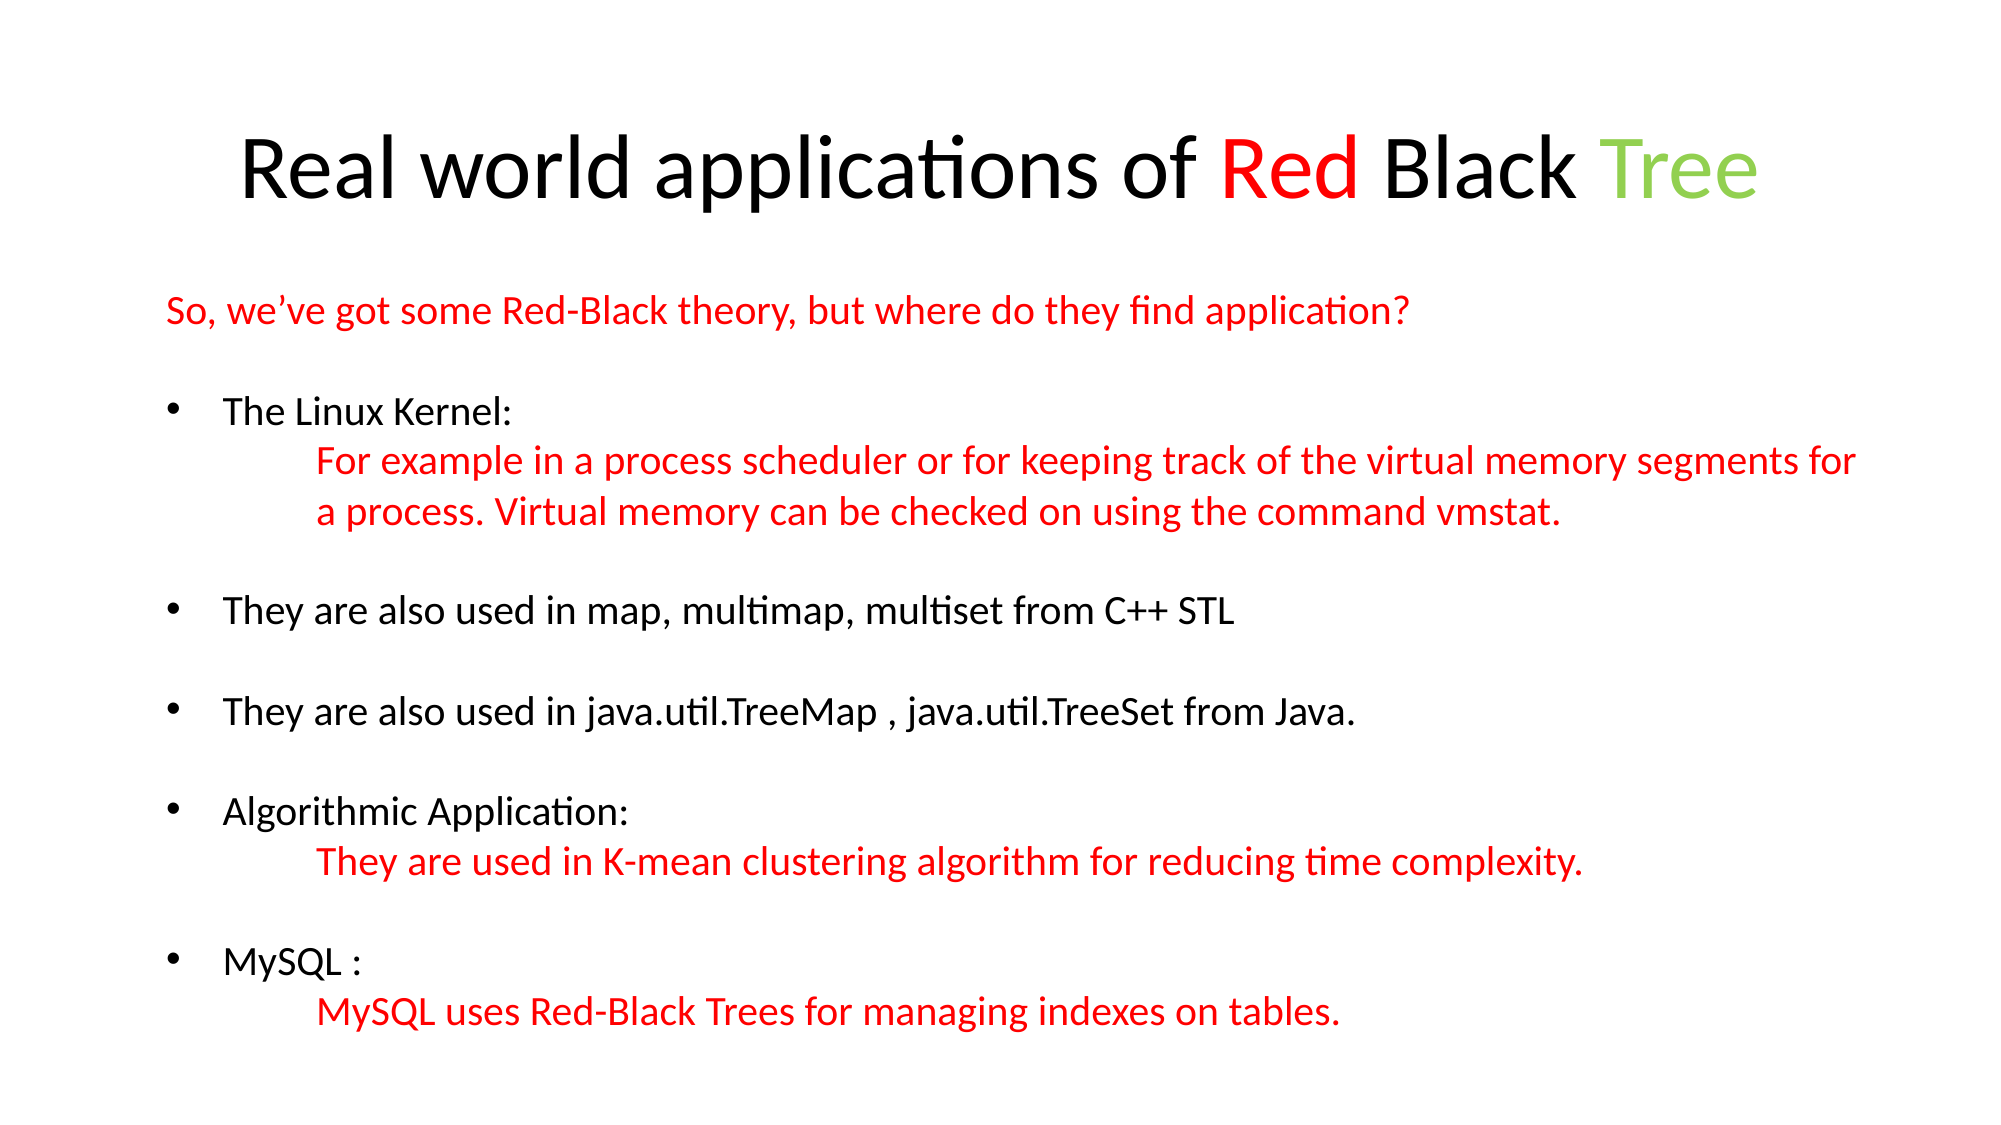

# Real world applications of Red Black Tree
So, we’ve got some Red-Black theory, but where do they find application?

The Linux Kernel:
	For example in a process scheduler or for keeping track of the virtual memory segments for 	a process. Virtual memory can be checked on using the command vmstat.

They are also used in map, multimap, multiset from C++ STL

They are also used in java.util.TreeMap , java.util.TreeSet from Java.

Algorithmic Application:
	They are used in K-mean clustering algorithm for reducing time complexity.

MySQL :
	MySQL uses Red-Black Trees for managing indexes on tables.